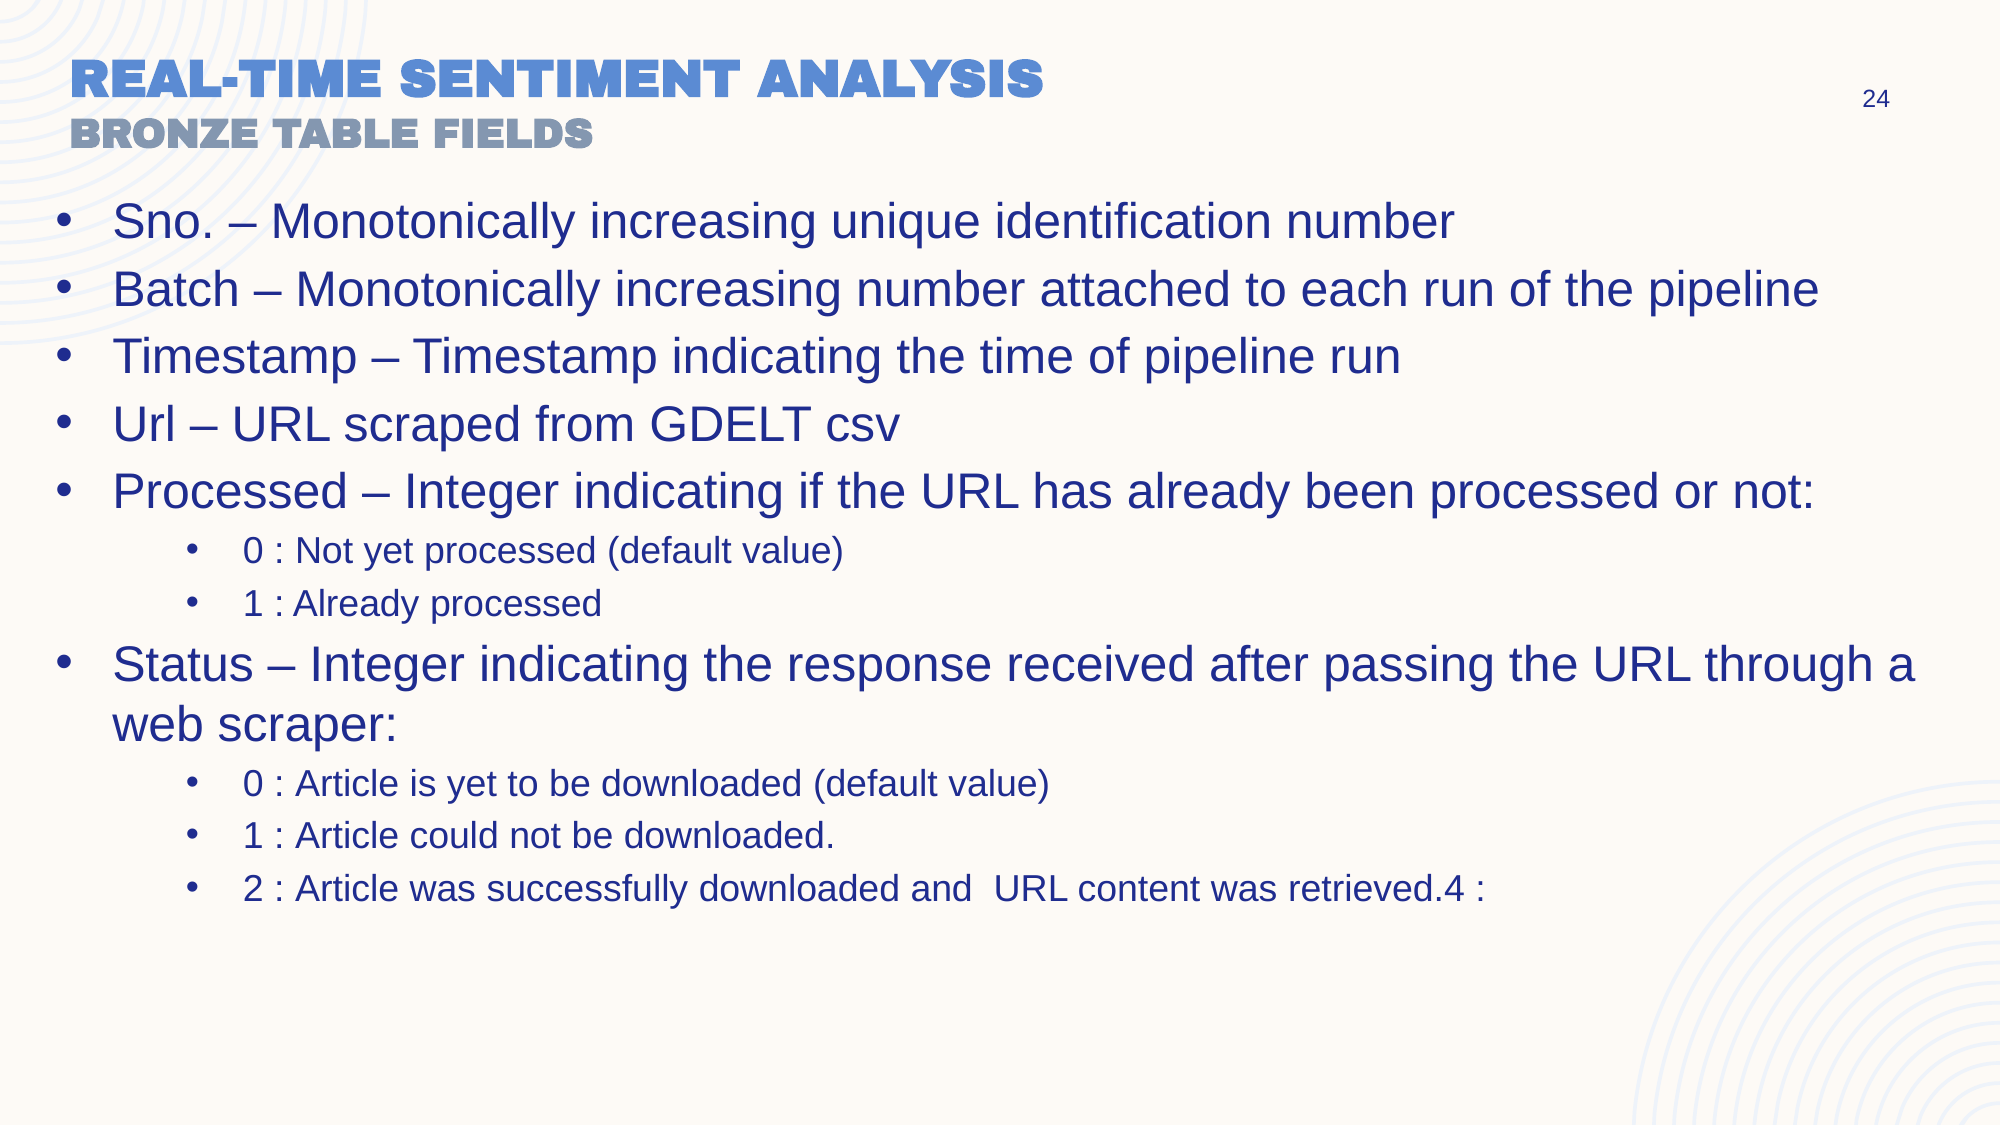

Real-TIME SENTIMENT ANALYSIS
BRONZE TABLE FIELDS
24
Sno. – Monotonically increasing unique identification number
Batch – Monotonically increasing number attached to each run of the pipeline
Timestamp – Timestamp indicating the time of pipeline run
Url – URL scraped from GDELT csv
Processed – Integer indicating if the URL has already been processed or not:
0 : Not yet processed (default value)
1 : Already processed
Status – Integer indicating the response received after passing the URL through a web scraper:
0 : Article is yet to be downloaded (default value)
1 : Article could not be downloaded.
2 : Article was successfully downloaded and  URL content was retrieved.4 :